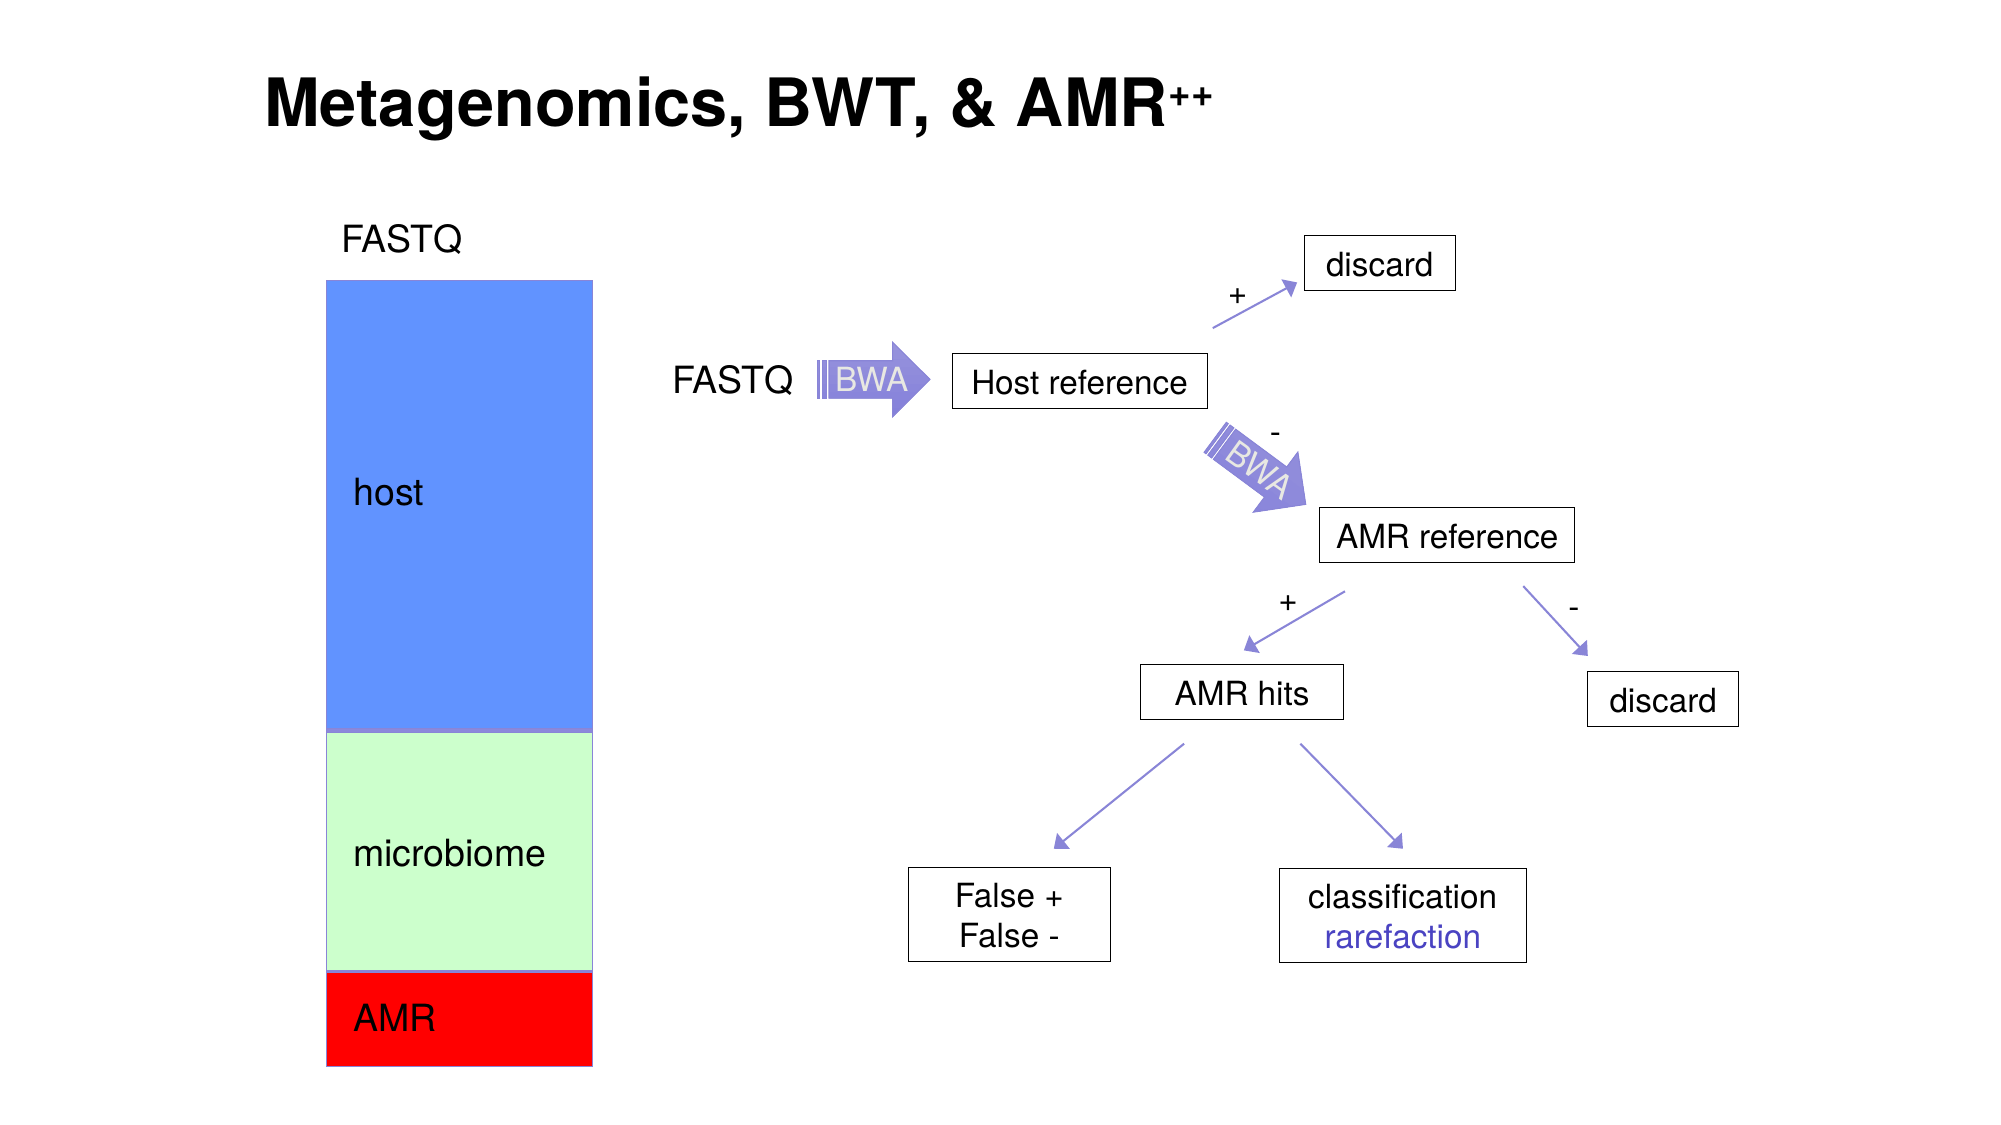

Metagenomics, BWT, & AMR++
FASTQ
discard
+

FASTQ
BWA
Host reference
-

BWA
host
AMR reference
+
-
AMR hits
discard

microbiome
False +
False -
classification
rarefaction

AMR